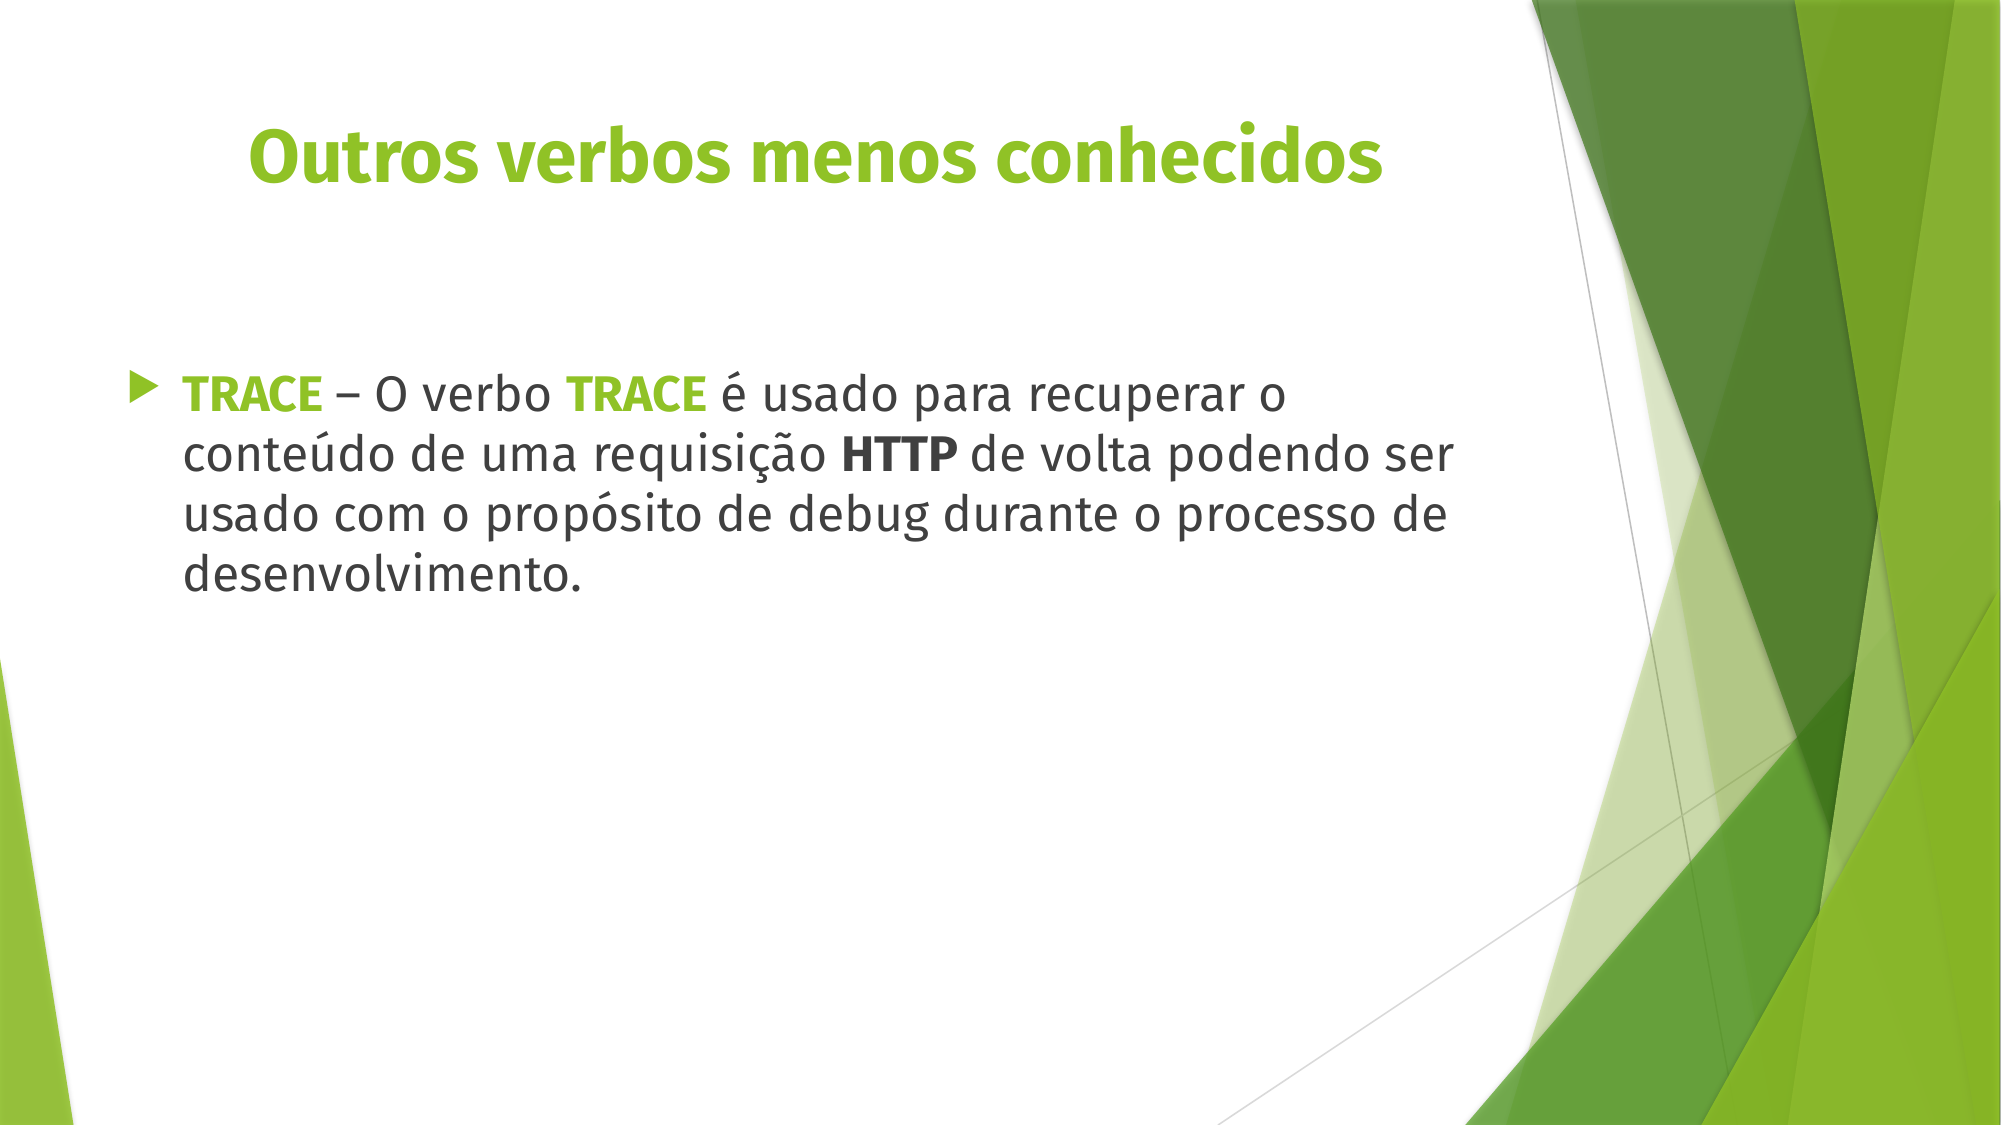

# Outros verbos menos conhecidos
TRACE – O verbo TRACE é usado para recuperar o conteúdo de uma requisição HTTP de volta podendo ser usado com o propósito de debug durante o processo de desenvolvimento.